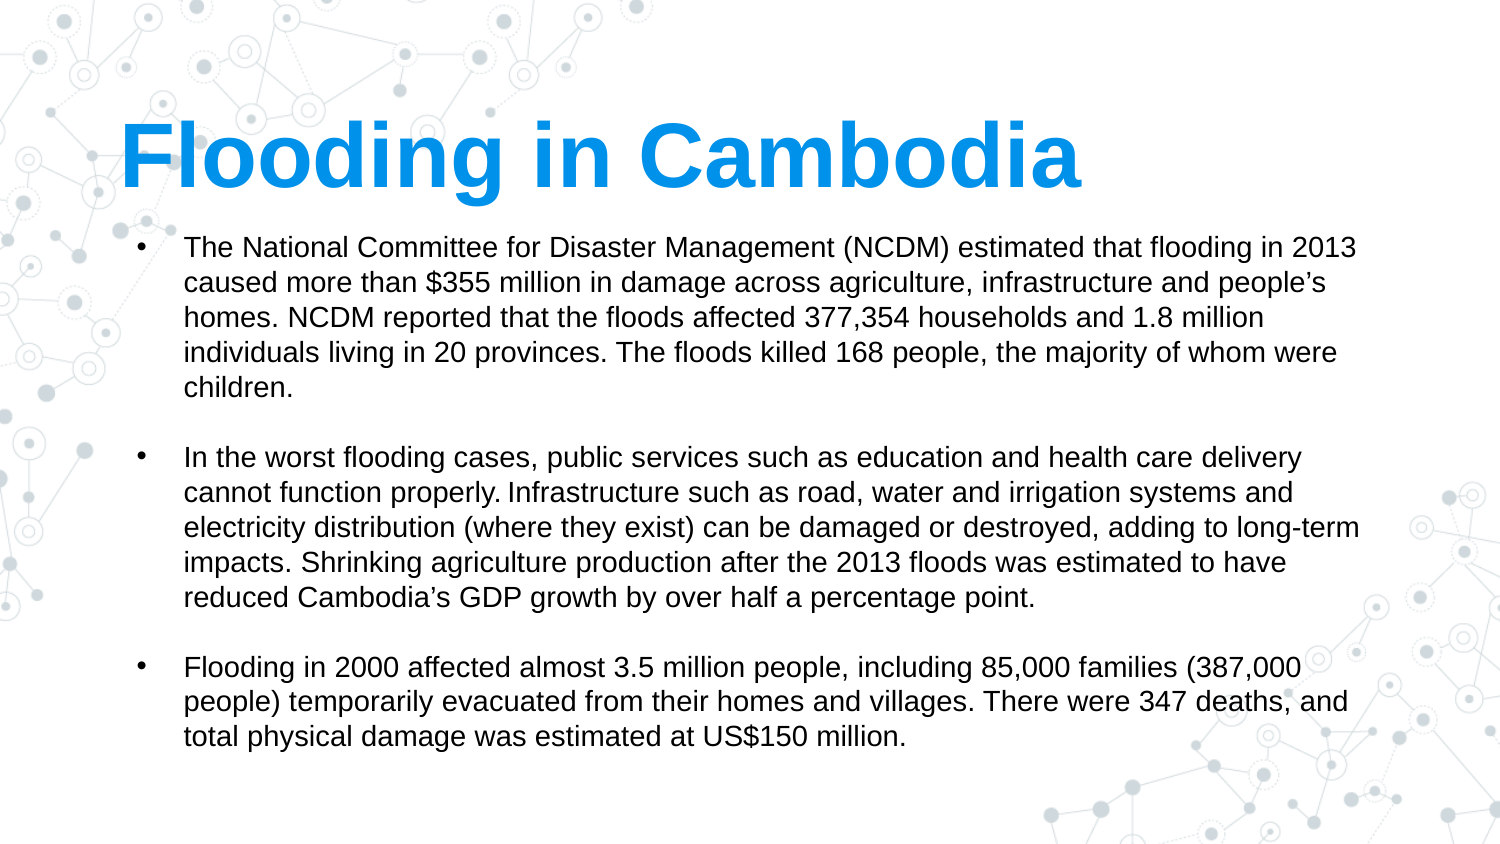

# Flooding in Cambodia
The National Committee for Disaster Management (NCDM) estimated that flooding in 2013 caused more than $355 million in damage across agriculture, infrastructure and people’s homes. NCDM reported that the floods affected 377,354 households and 1.8 million individuals living in 20 provinces. The floods killed 168 people, the majority of whom were children.

In the worst flooding cases, public services such as education and health care delivery cannot function properly. Infrastructure such as road, water and irrigation systems and electricity distribution (where they exist) can be damaged or destroyed, adding to long-term impacts. Shrinking agriculture production after the 2013 floods was estimated to have reduced Cambodia’s GDP growth by over half a percentage point.

Flooding in 2000 affected almost 3.5 million people, including 85,000 families (387,000 people) temporarily evacuated from their homes and villages. There were 347 deaths, and total physical damage was estimated at US$150 million.